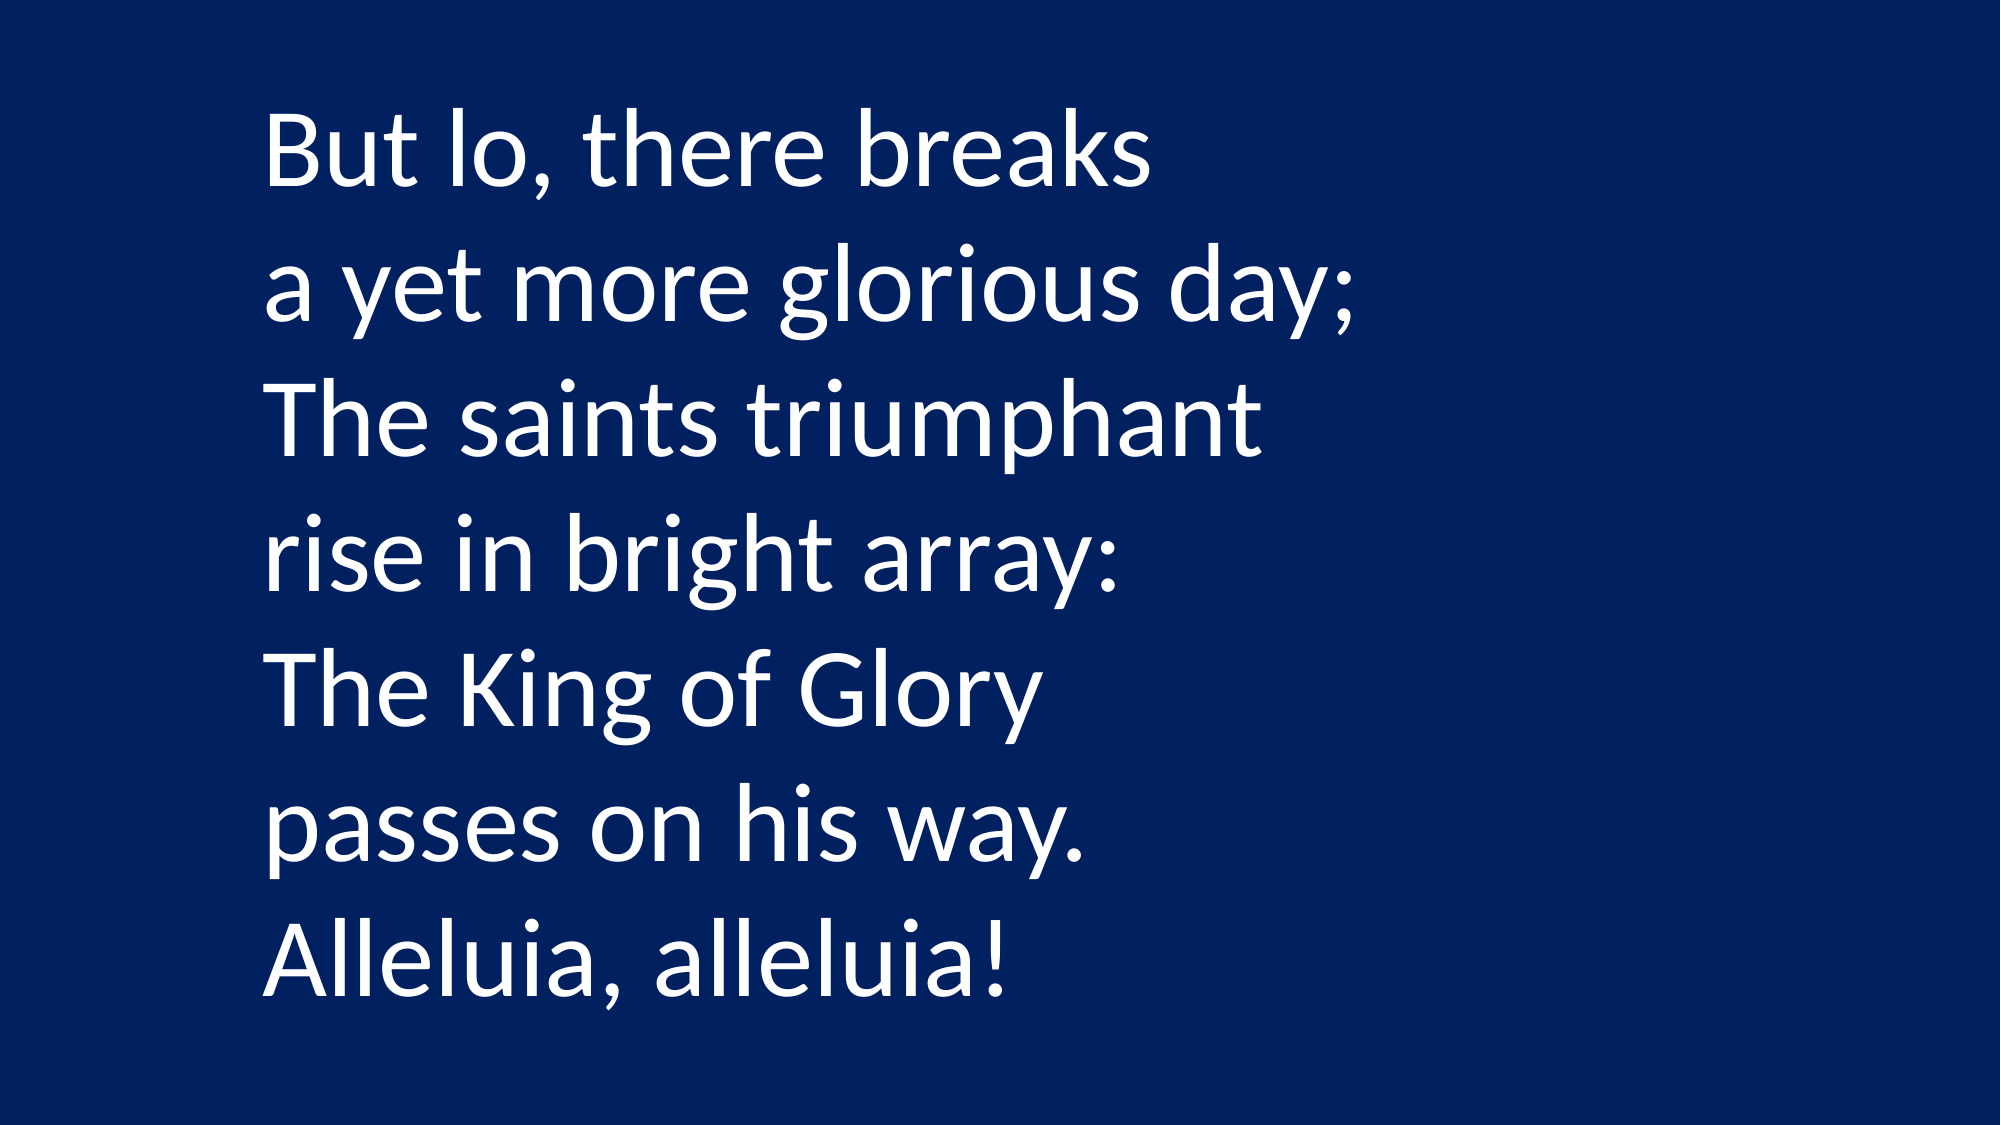

But lo, there breaks
a yet more glorious day;
The saints triumphant
rise in bright array:
The King of Glory
passes on his way.
Alleluia, alleluia!